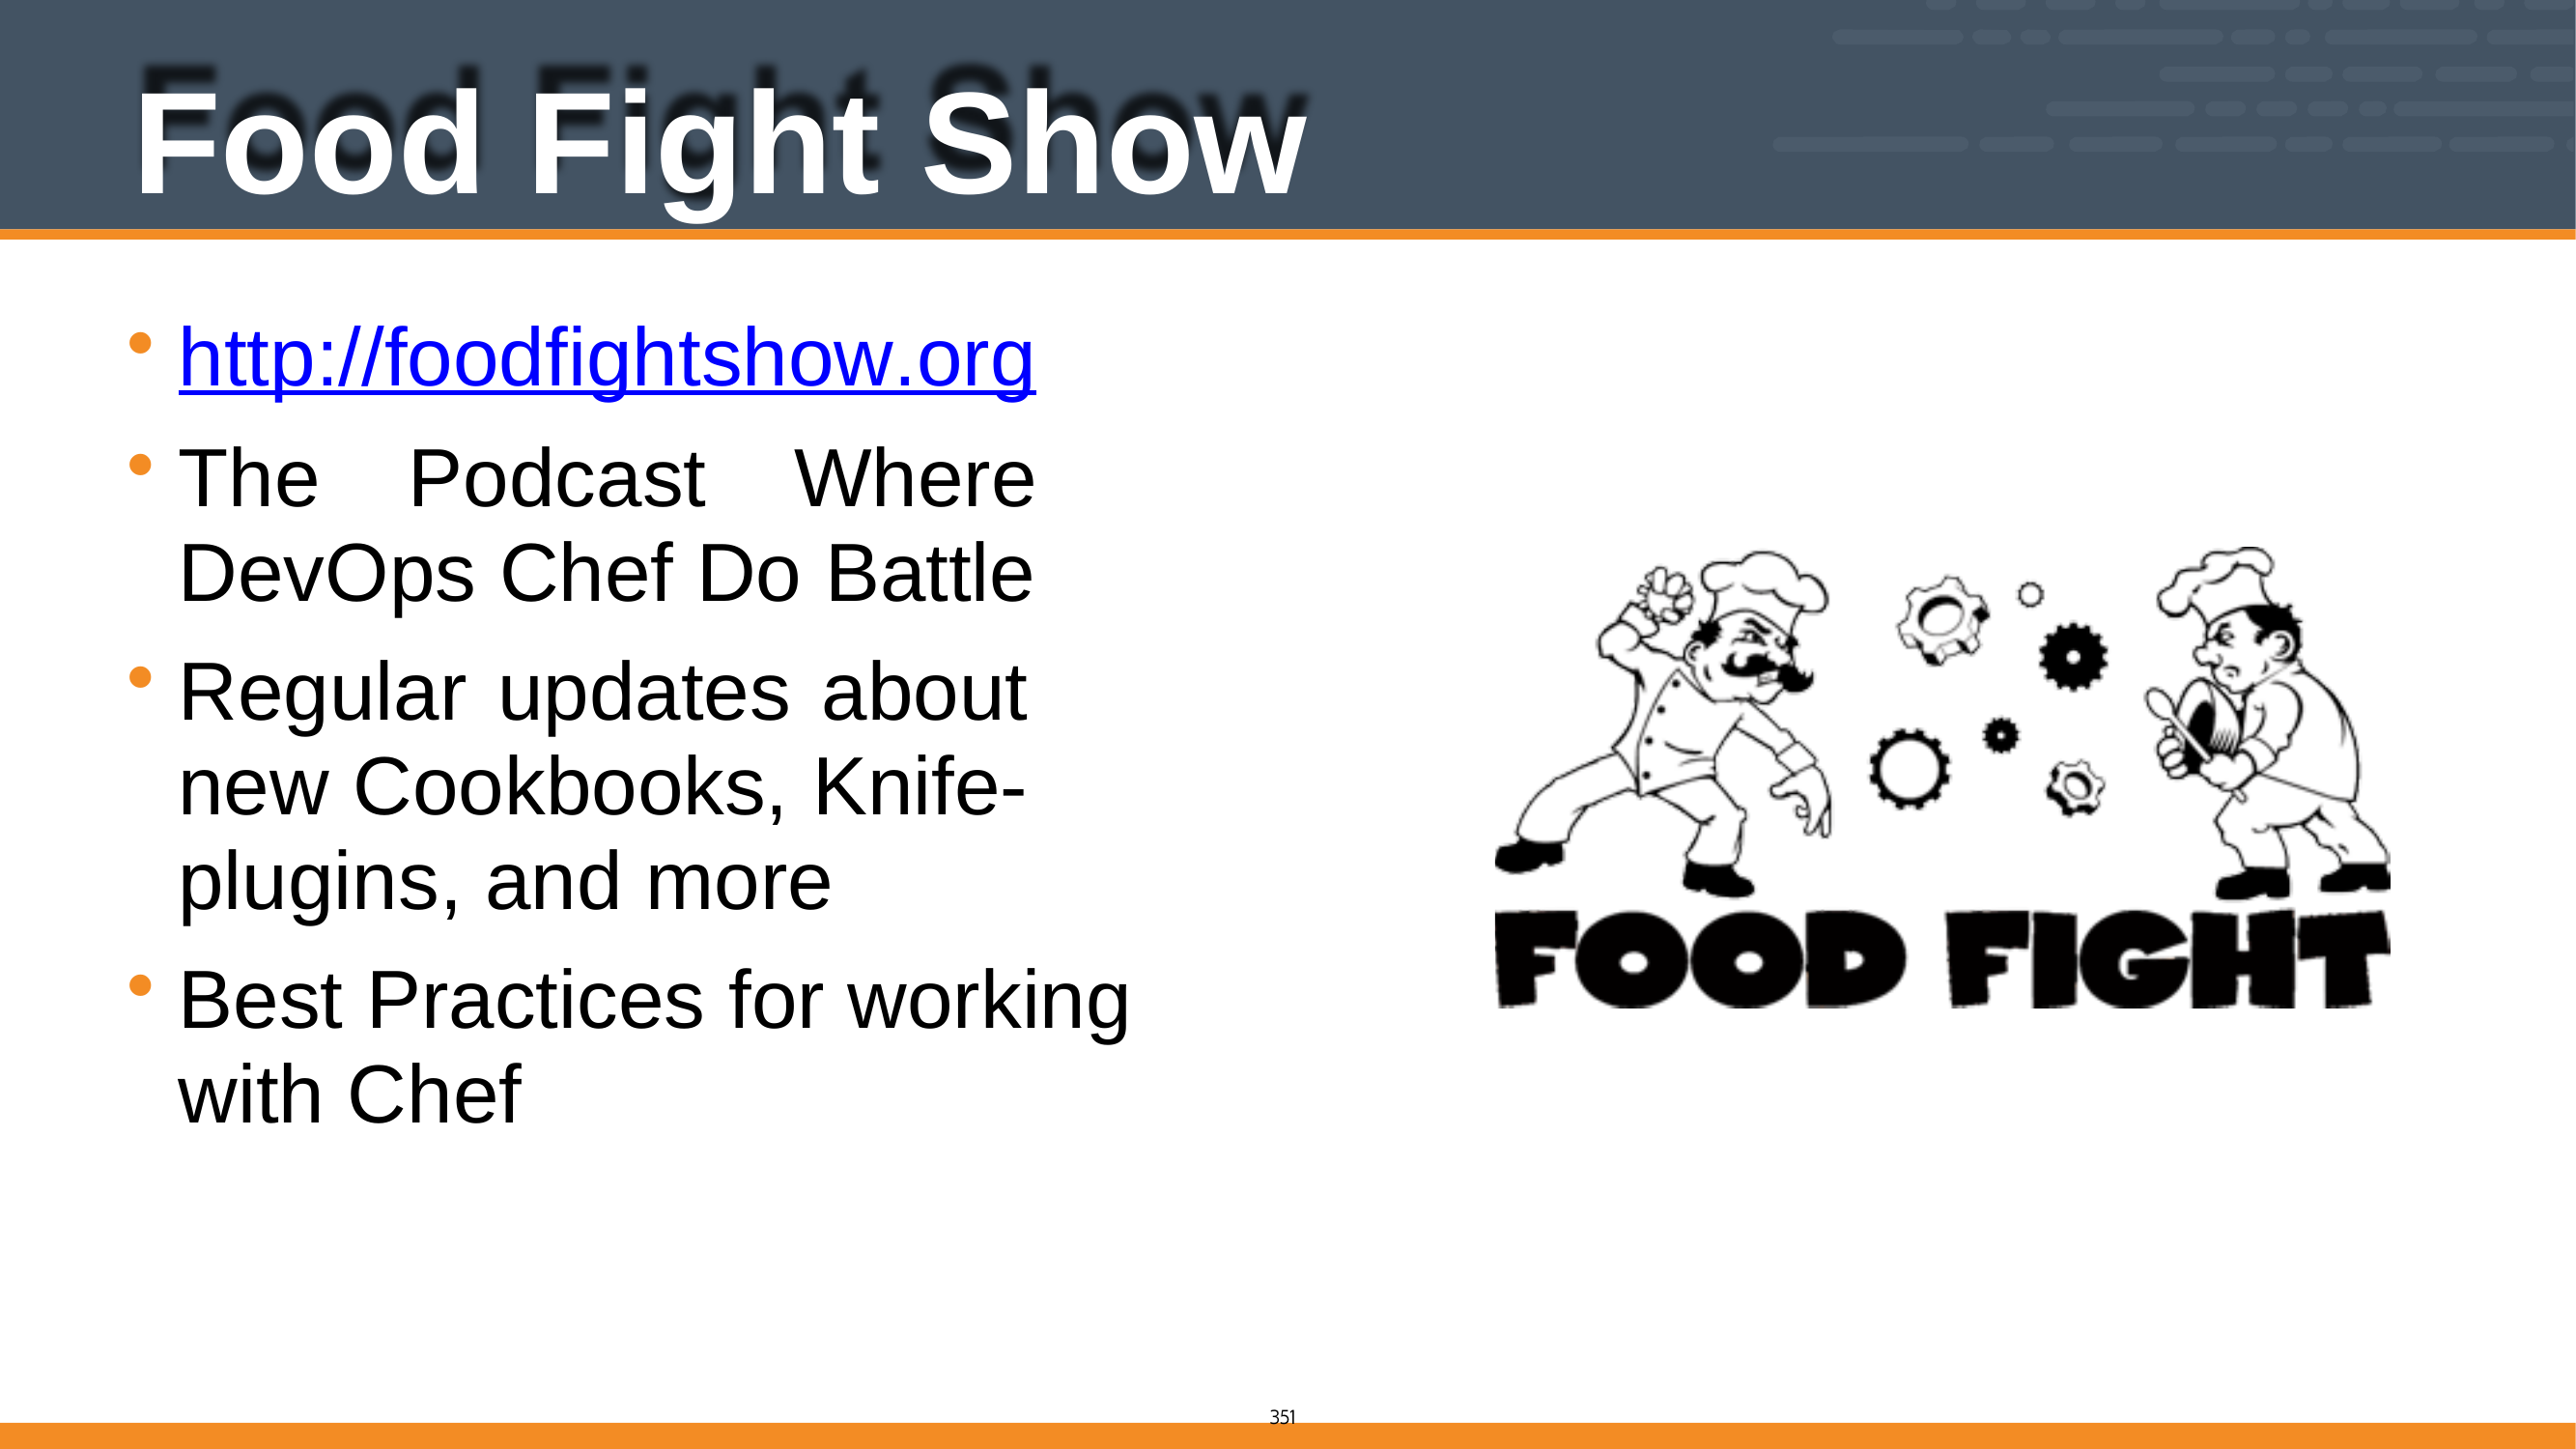

# Food Fight Show

http://foodfightshow.org
The Podcast Where DevOps Chef Do Battle
Regular updates about new Cookbooks, Knife- plugins, and more
Best Practices for working with Chef

351